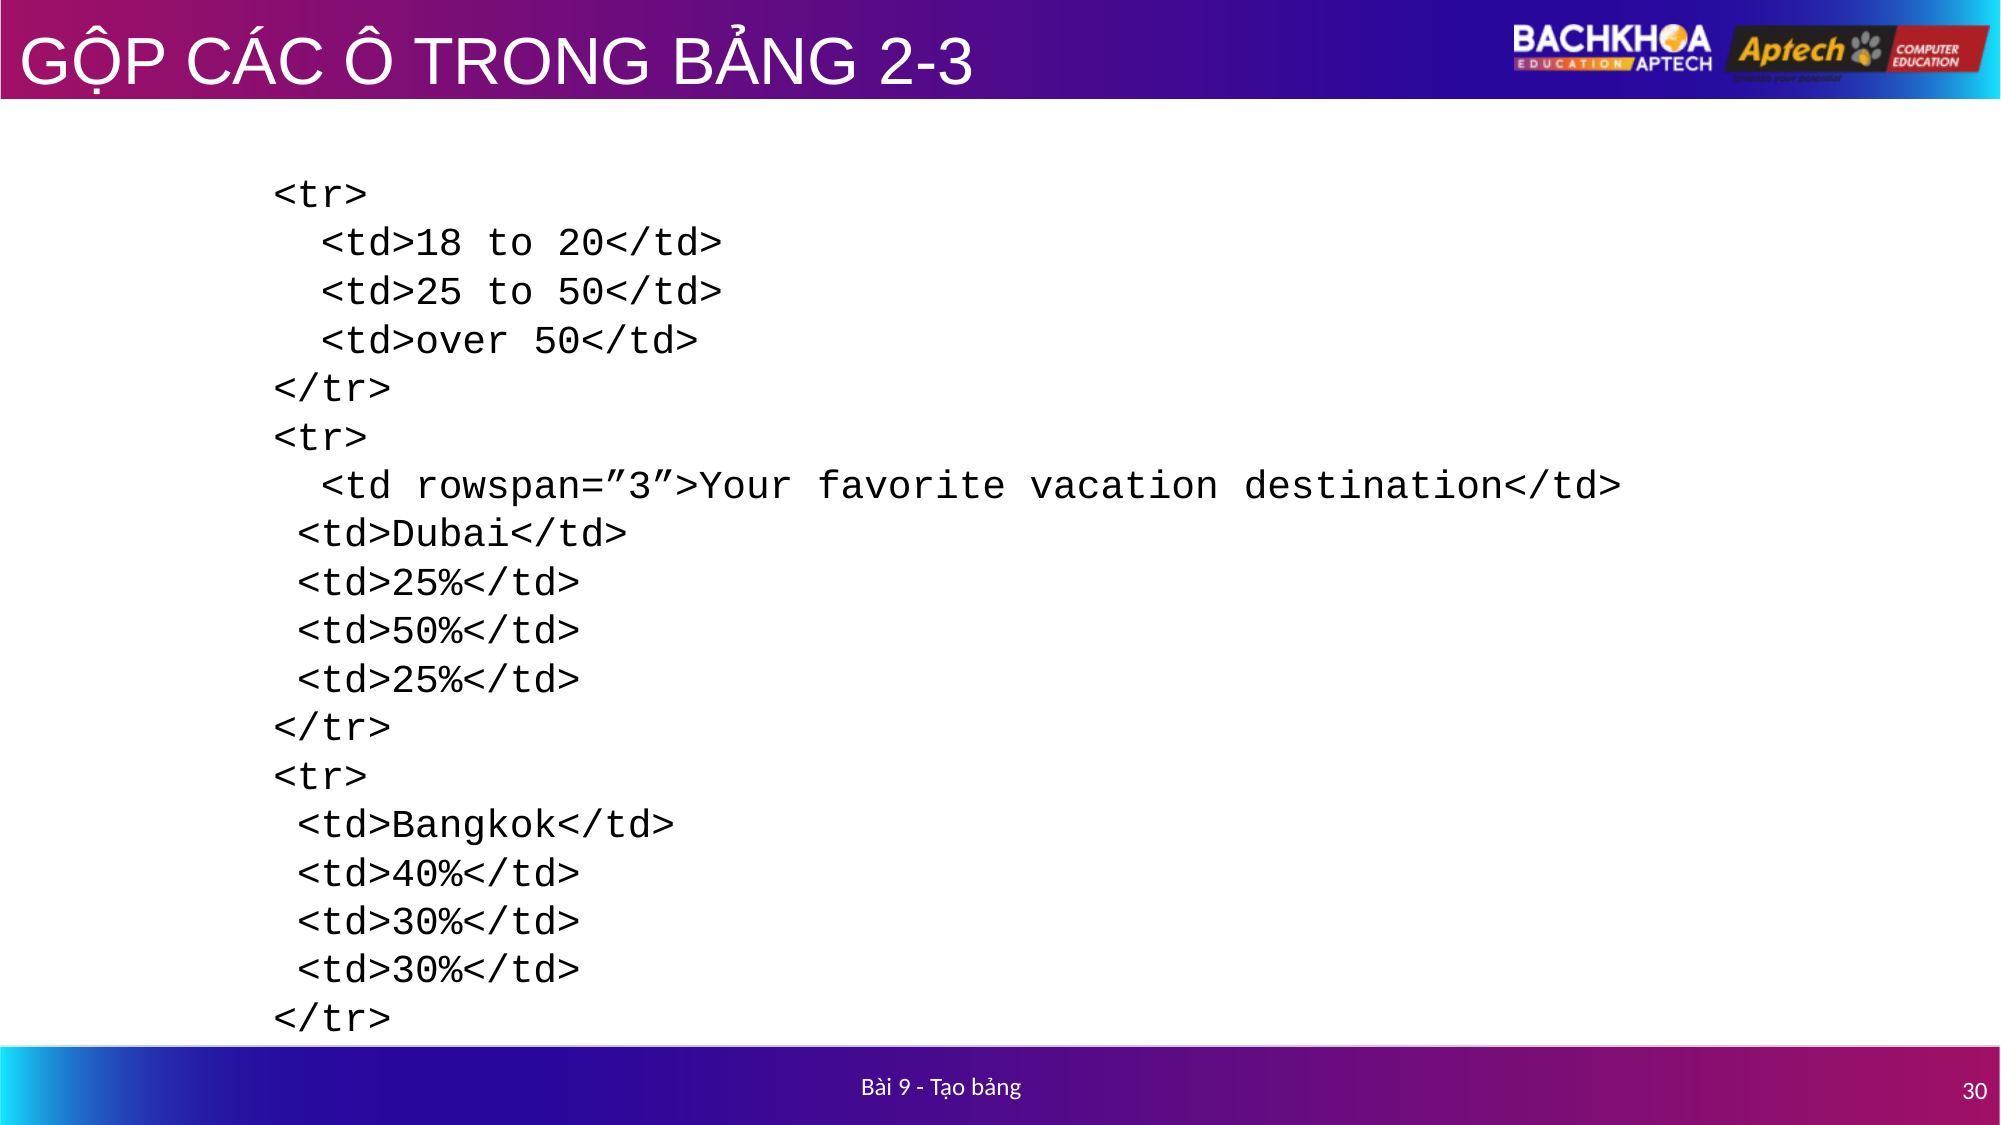

# GỘP CÁC Ô TRONG BẢNG 2-3
<tr>
<td>18 to 20</td>
<td>25 to 50</td>
<td>over 50</td>
</tr>
<tr>
<td rowspan=”3”>Your favorite vacation destination</td>
<td>Dubai</td>
<td>25%</td>
<td>50%</td>
<td>25%</td>
</tr>
<tr>
<td>Bangkok</td>
<td>40%</td>
<td>30%</td>
<td>30%</td>
</tr>
Bài 9 - Tạo bảng
30